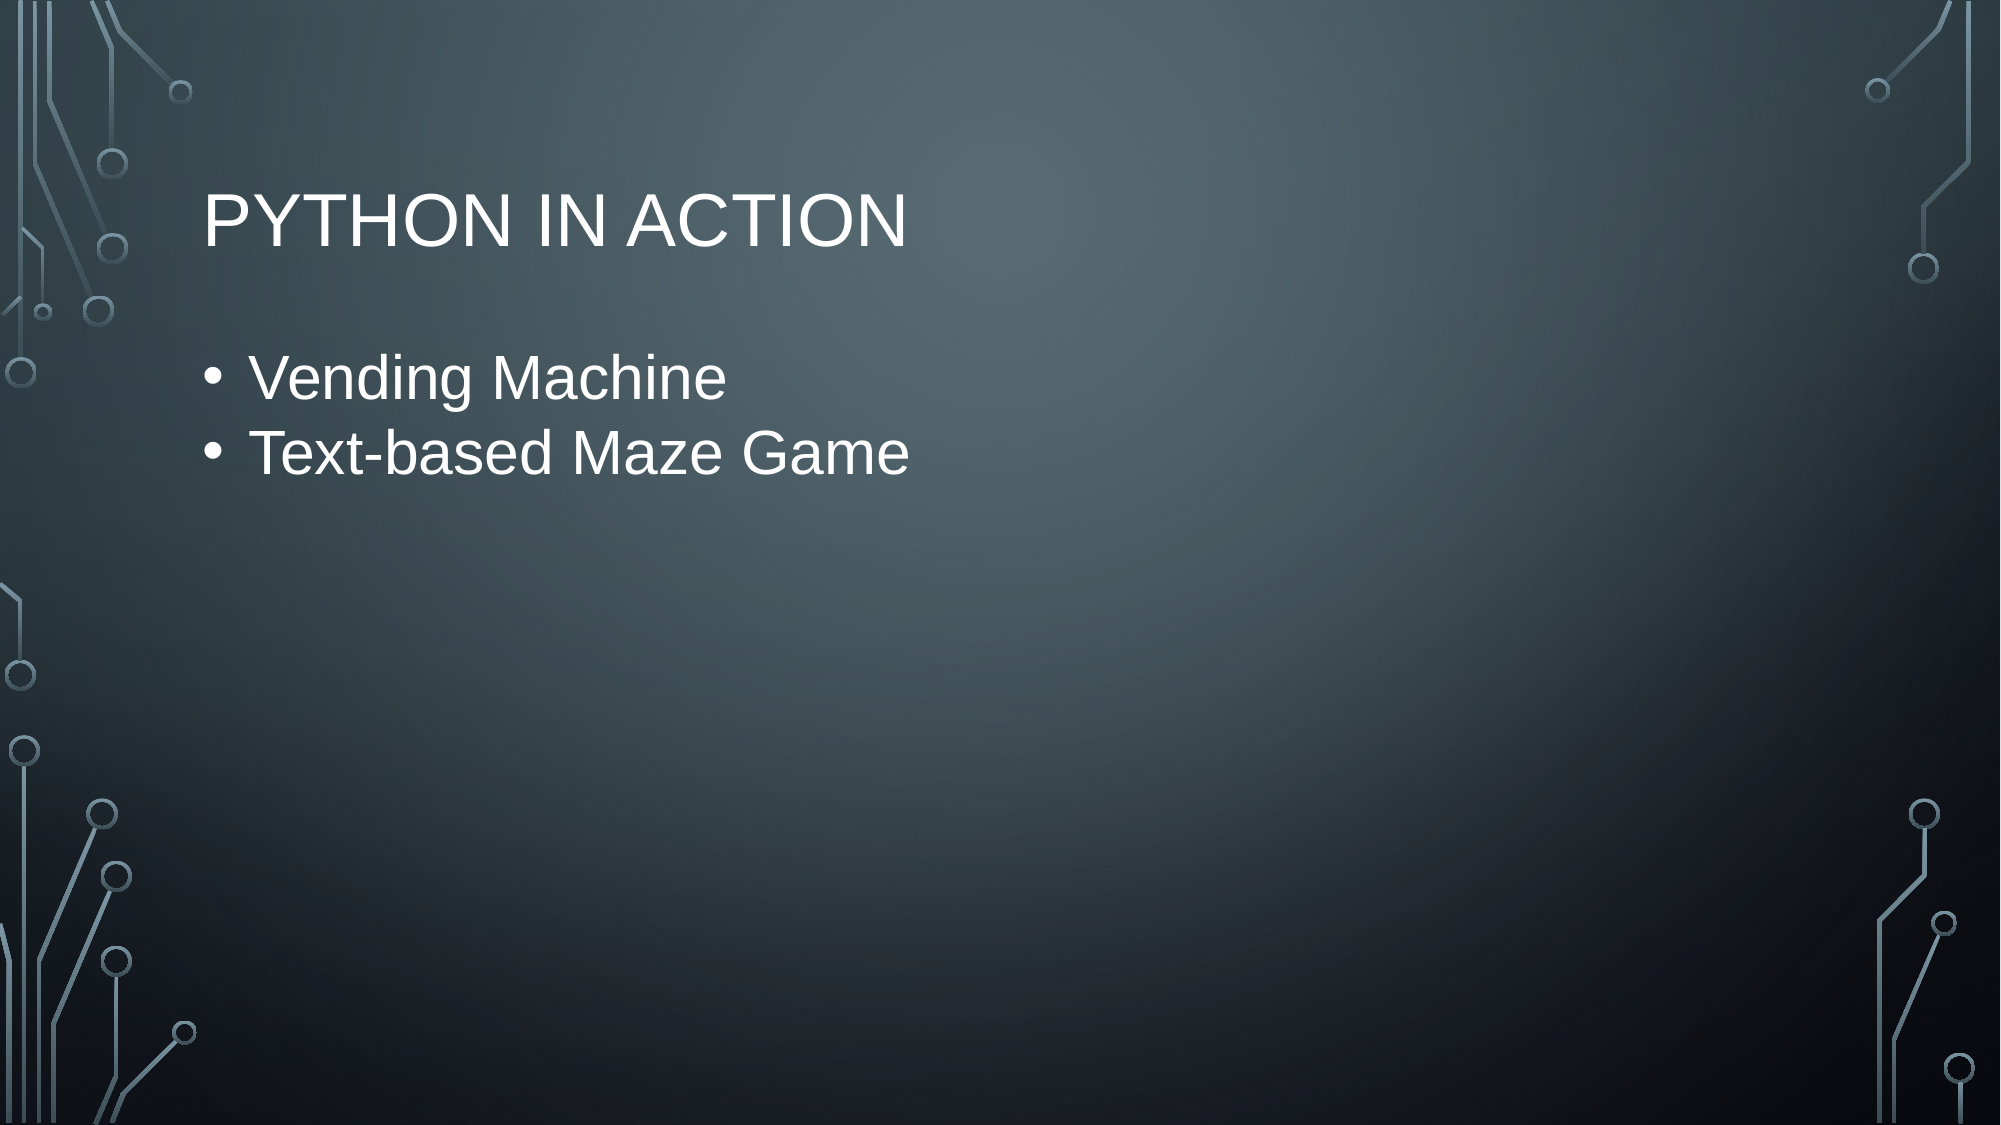

# Python in action
Vending Machine
Text-based Maze Game